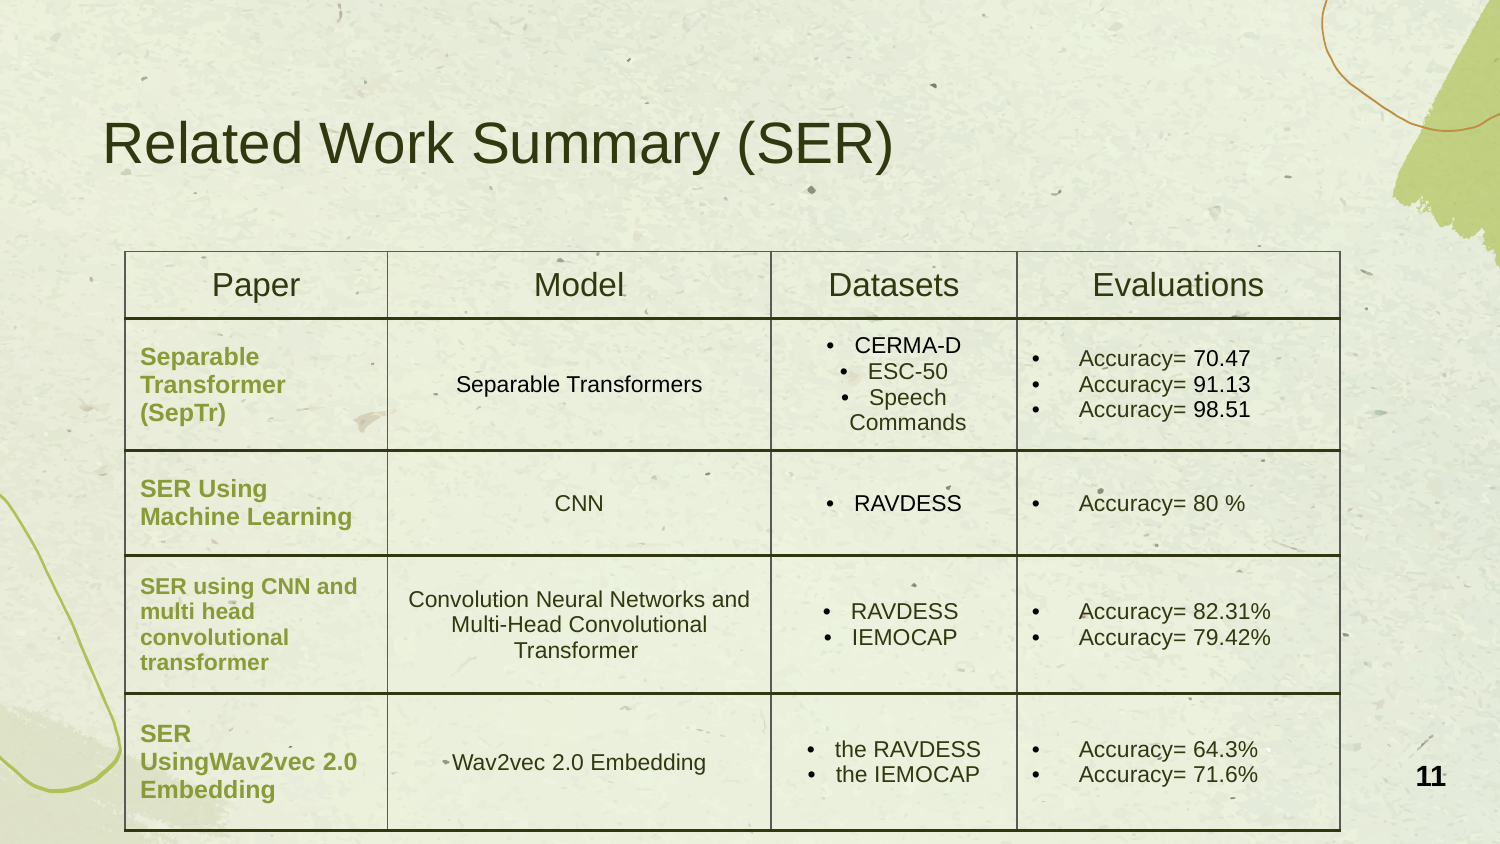

# Related Work Summary (SER)
| Paper | Model | Datasets | Evaluations |
| --- | --- | --- | --- |
| Separable Transformer (SepTr) | Separable Transformers | CERMA-D ESC-50 Speech Commands | Accuracy= 70.47 Accuracy= 91.13 Accuracy= 98.51 |
| SER Using Machine Learning | CNN | RAVDESS | Accuracy= 80 % |
| SER using CNN and multi head convolutional transformer | Convolution Neural Networks and Multi-Head Convolutional Transformer | RAVDESS IEMOCAP | Accuracy= 82.31% Accuracy= 79.42% |
| SER UsingWav2vec 2.0 Embedding | Wav2vec 2.0 Embedding | the RAVDESS the IEMOCAP | Accuracy= 64.3% Accuracy= 71.6% |
11